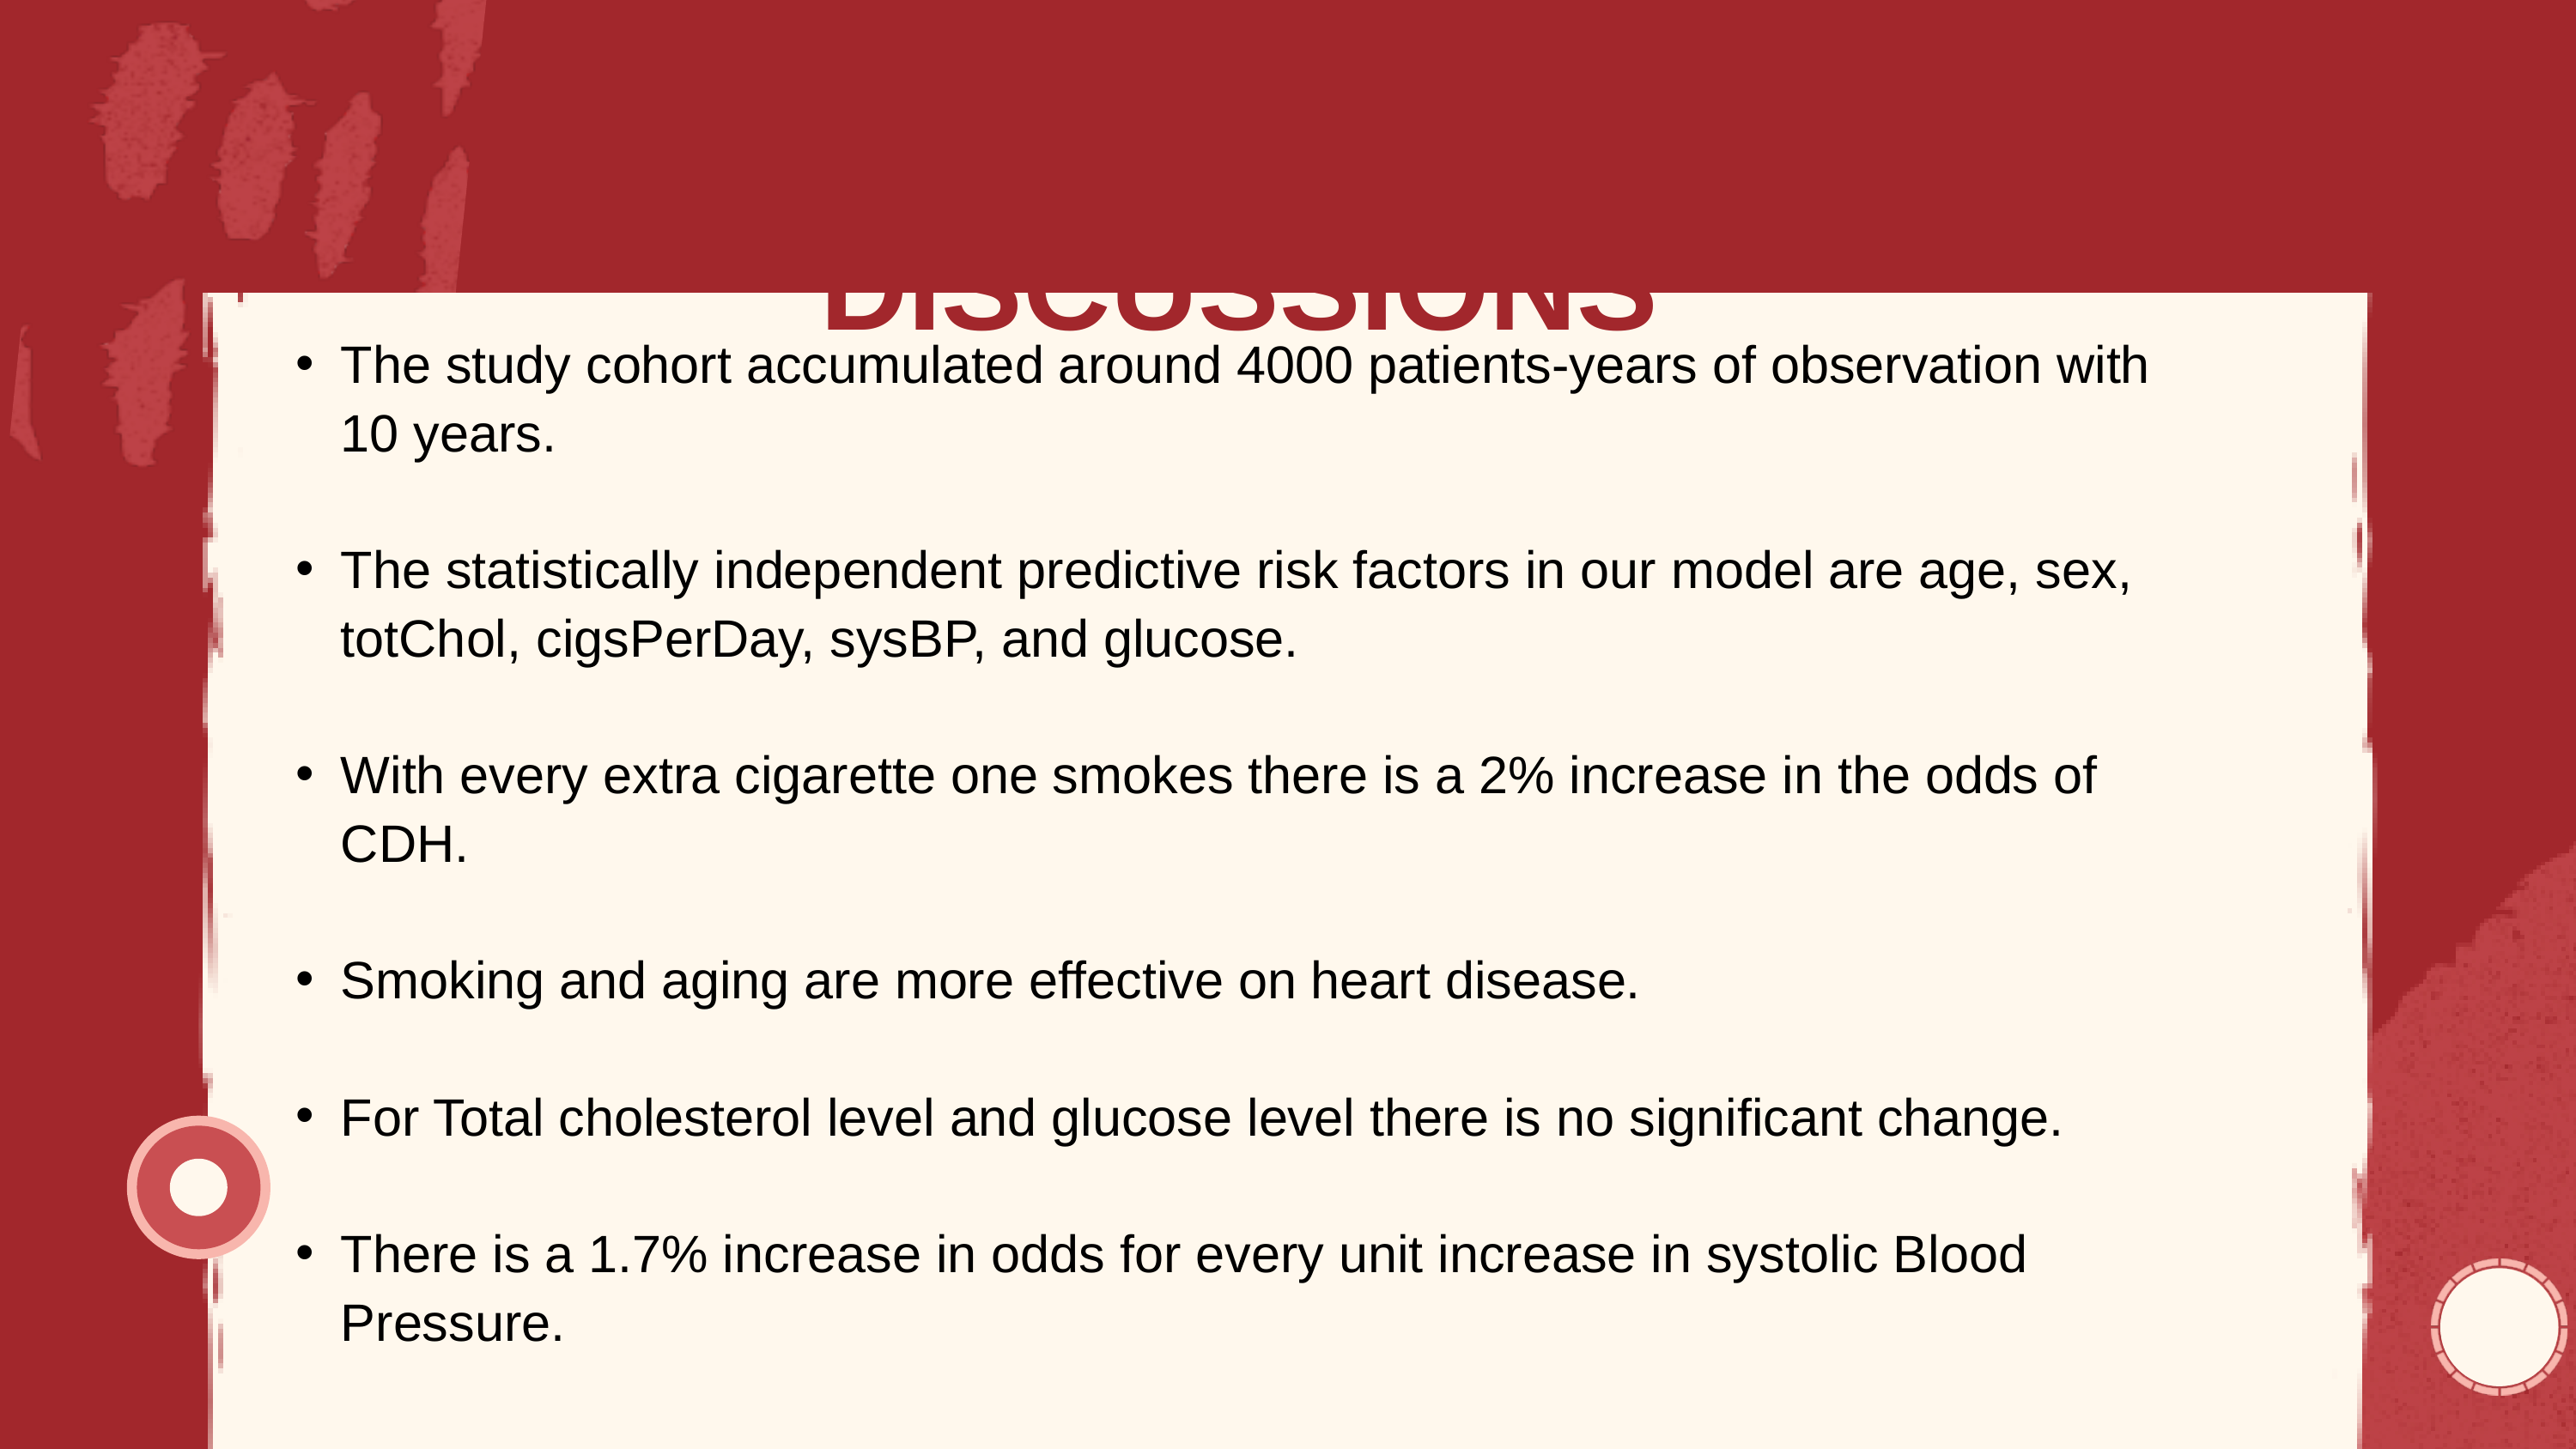

RESULTS & DISCUSSIONS

The study cohort accumulated around 4000 patients-years of observation with 10 years.

The statistically independent predictive risk factors in our model are age, sex, totChol, cigsPerDay, sysBP, and glucose.

With every extra cigarette one smokes there is a 2% increase in the odds of CDH.

Smoking and aging are more effective on heart disease.

For Total cholesterol level and glucose level there is no significant change.

There is a 1.7% increase in odds for every unit increase in systolic Blood Pressure.